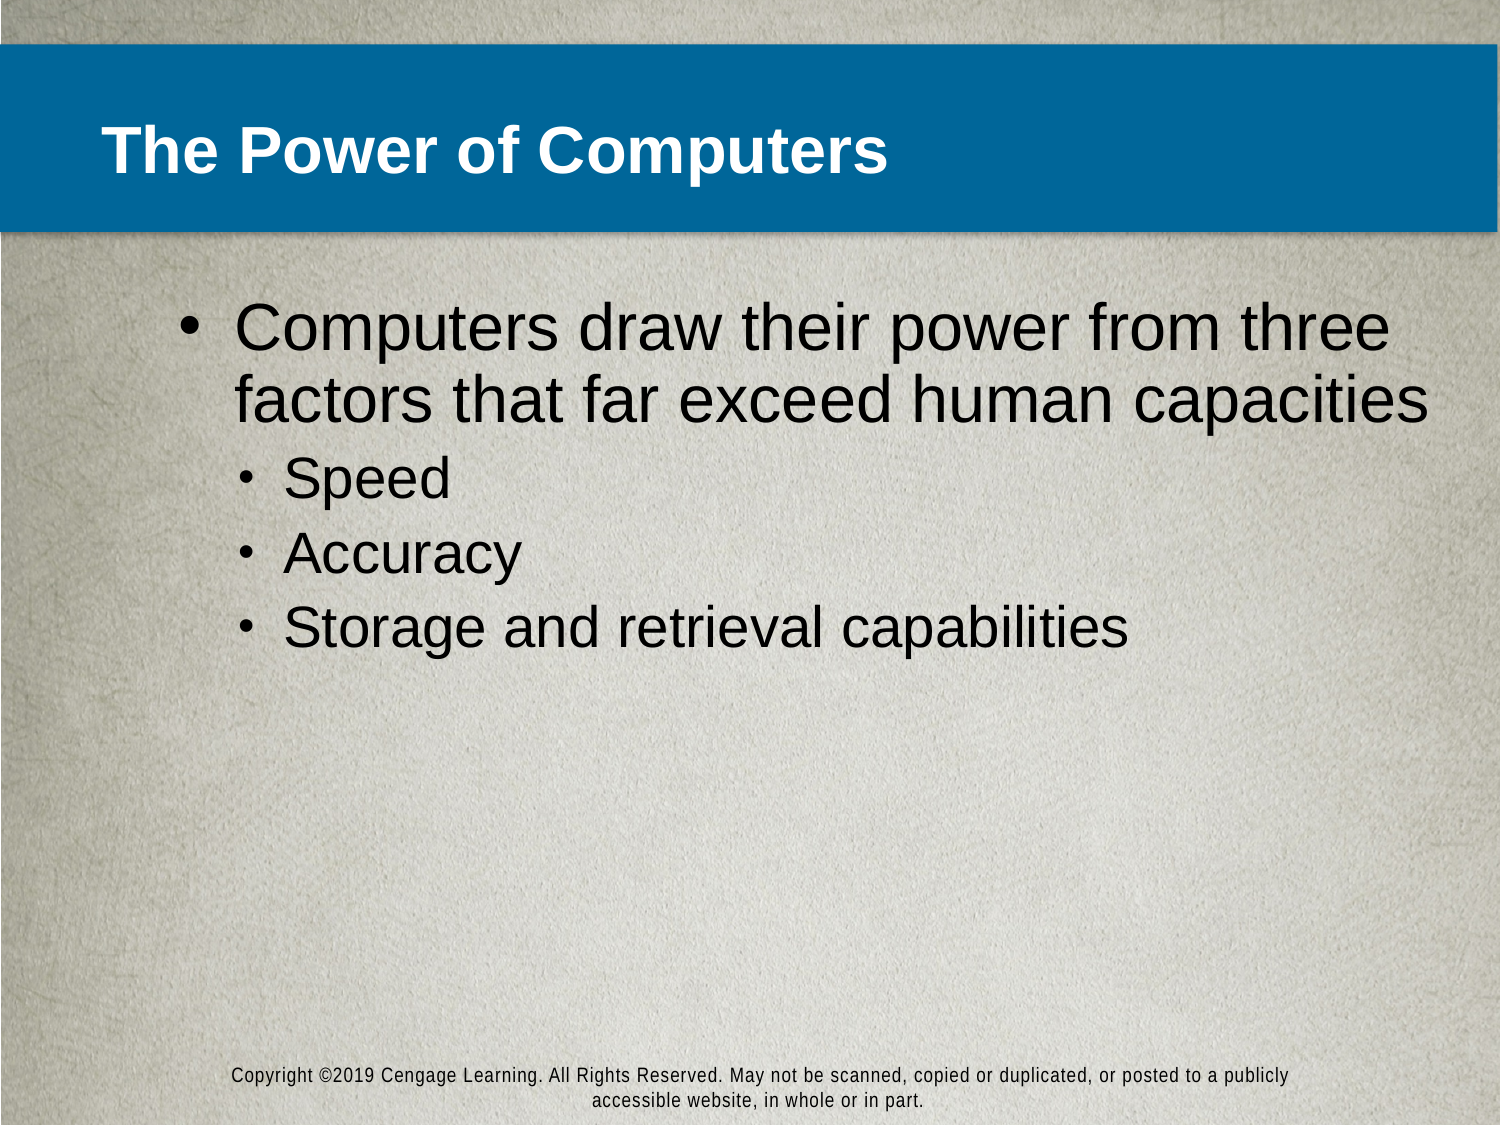

# The Power of Computers
Computers draw their power from three factors that far exceed human capacities
Speed
Accuracy
Storage and retrieval capabilities